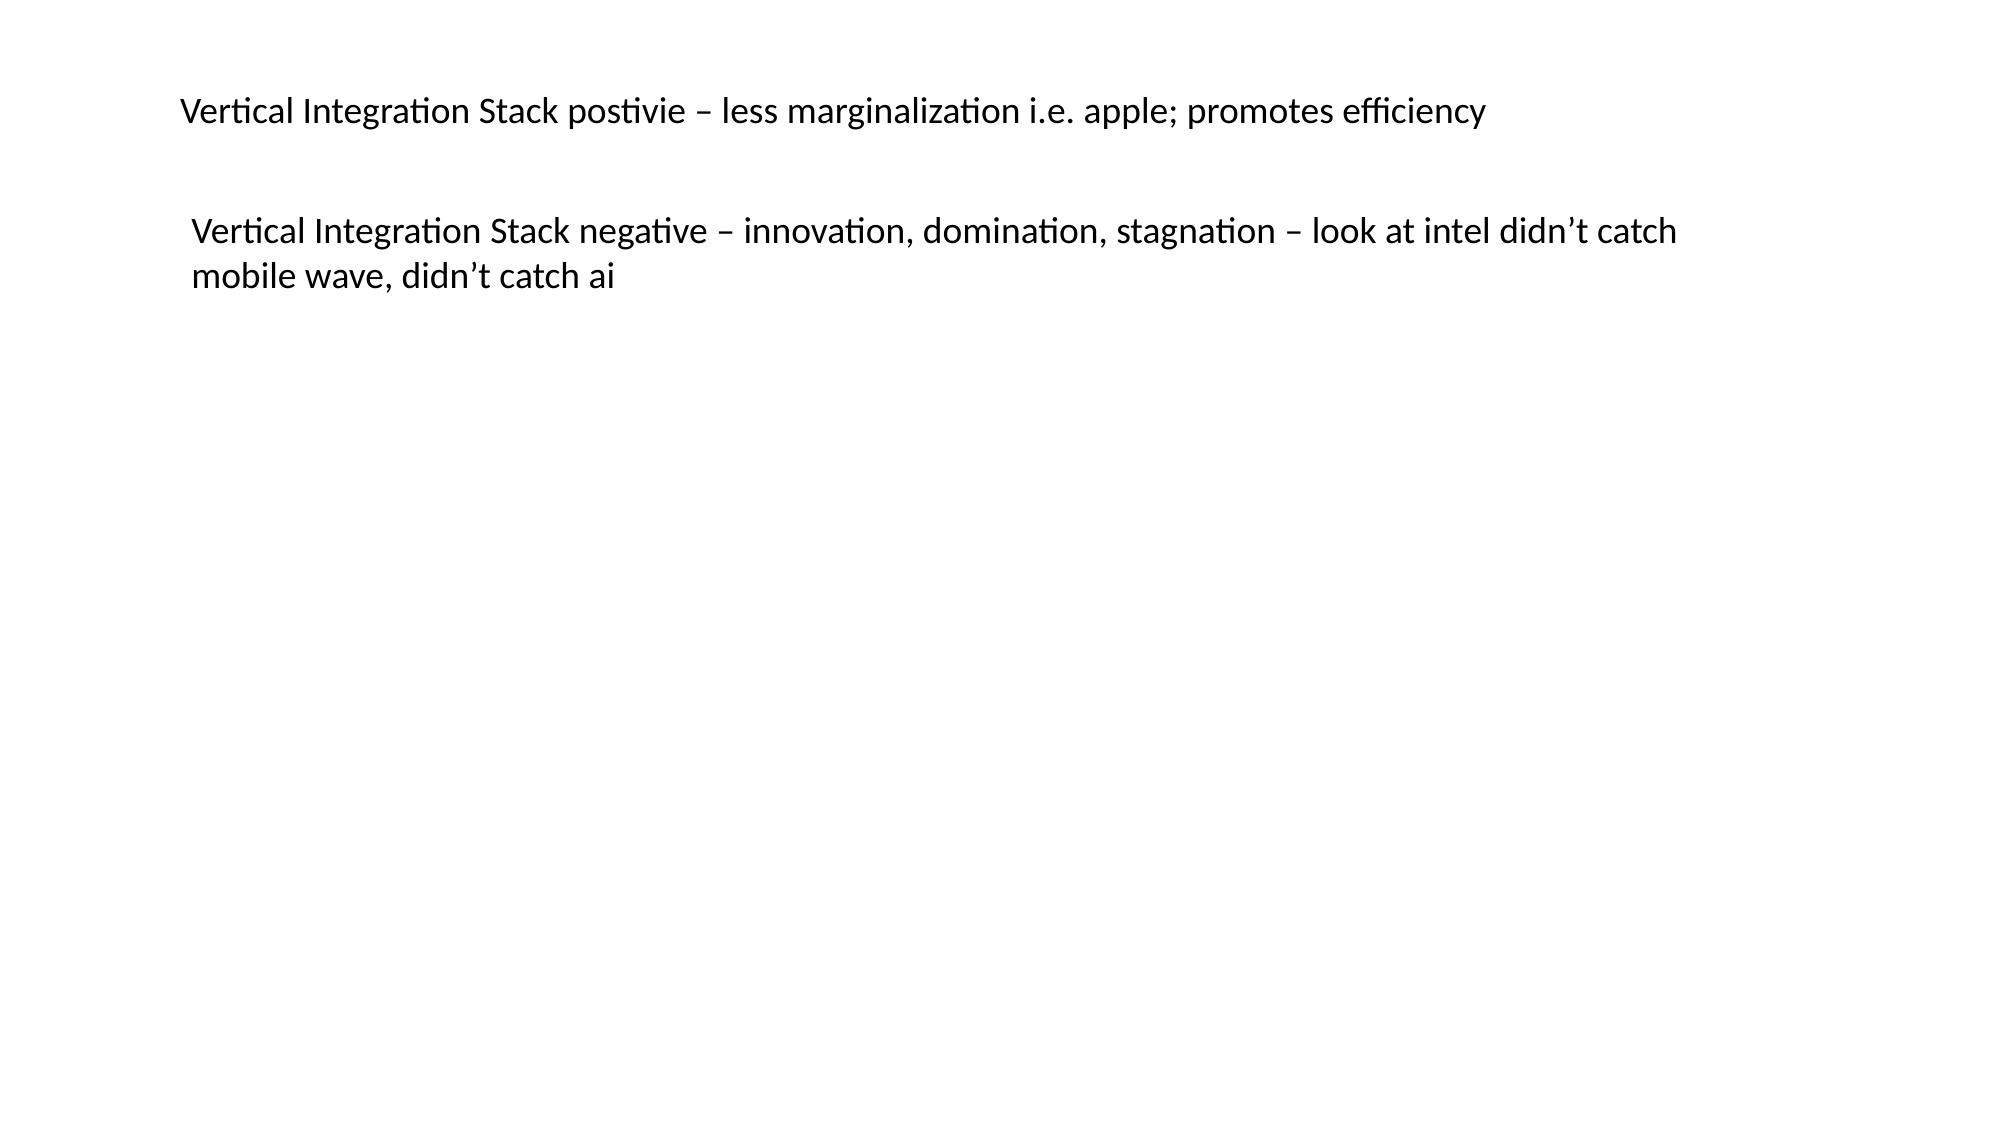

Vertical Integration Stack postivie – less marginalization i.e. apple; promotes efficiency
Vertical Integration Stack negative – innovation, domination, stagnation – look at intel didn’t catch mobile wave, didn’t catch ai